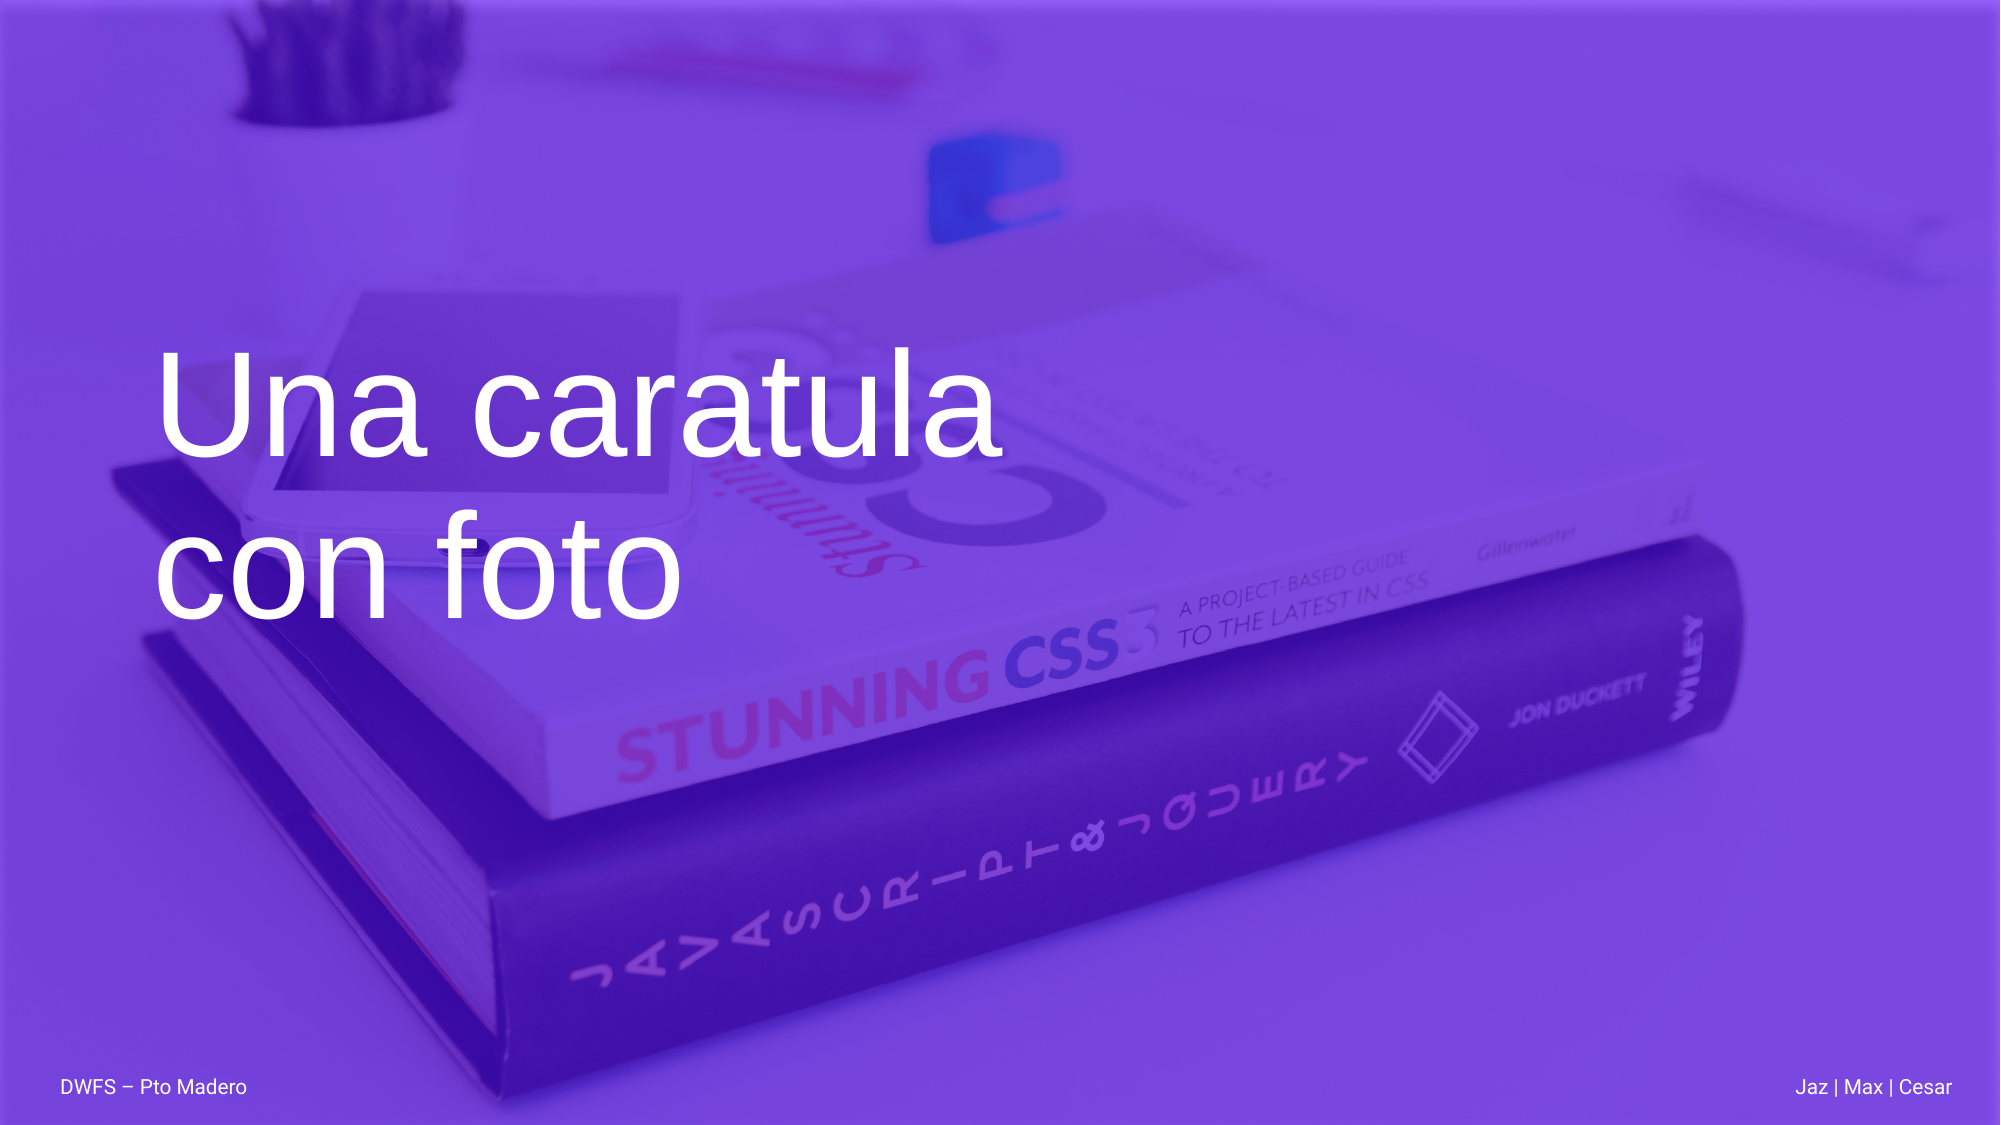

Una caratula
con foto
DWFS – Pto Madero
Jaz | Max | Cesar